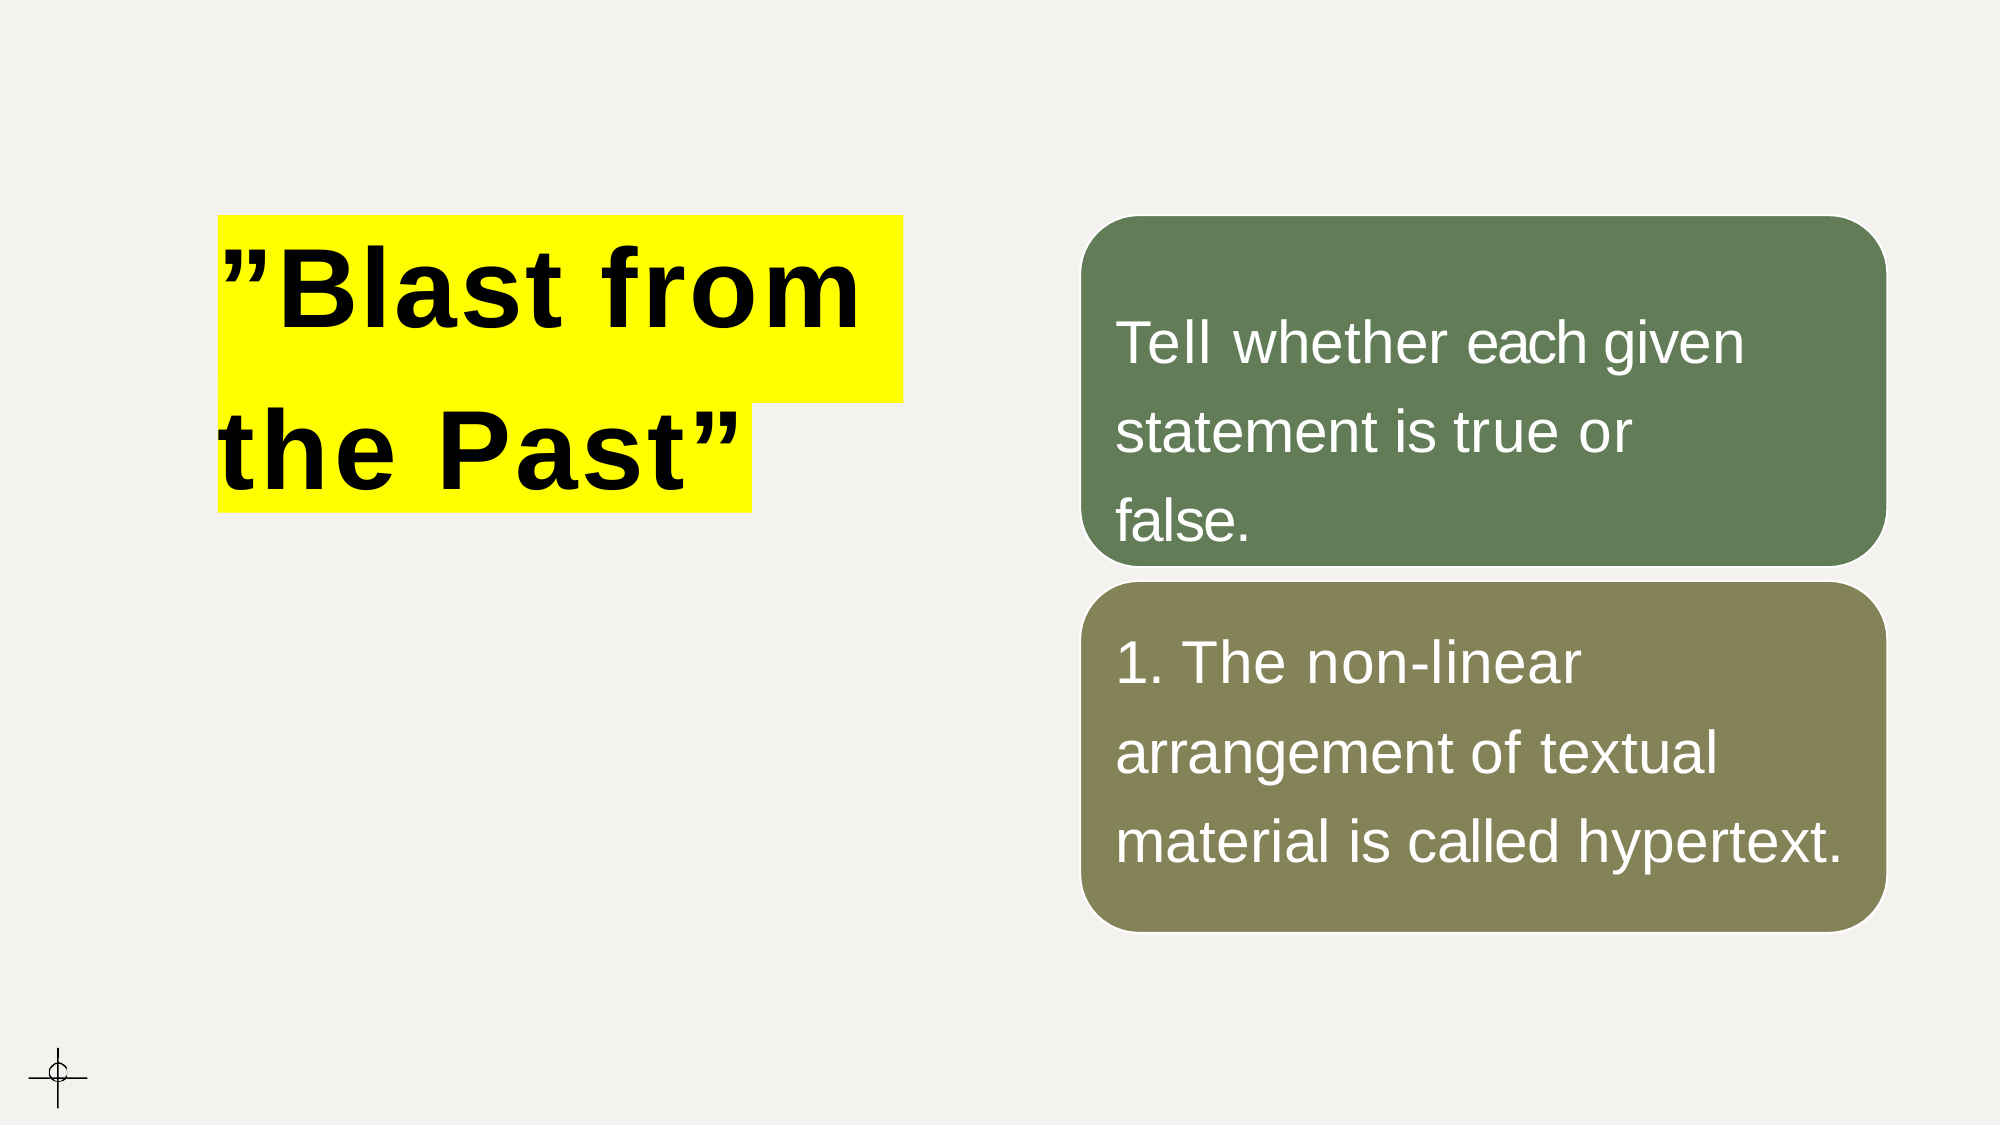

# ”Blast from
Tell whether each given  statement is true or false.
the Past”

1. The non-linear  arrangement of textual  material is called hypertext.